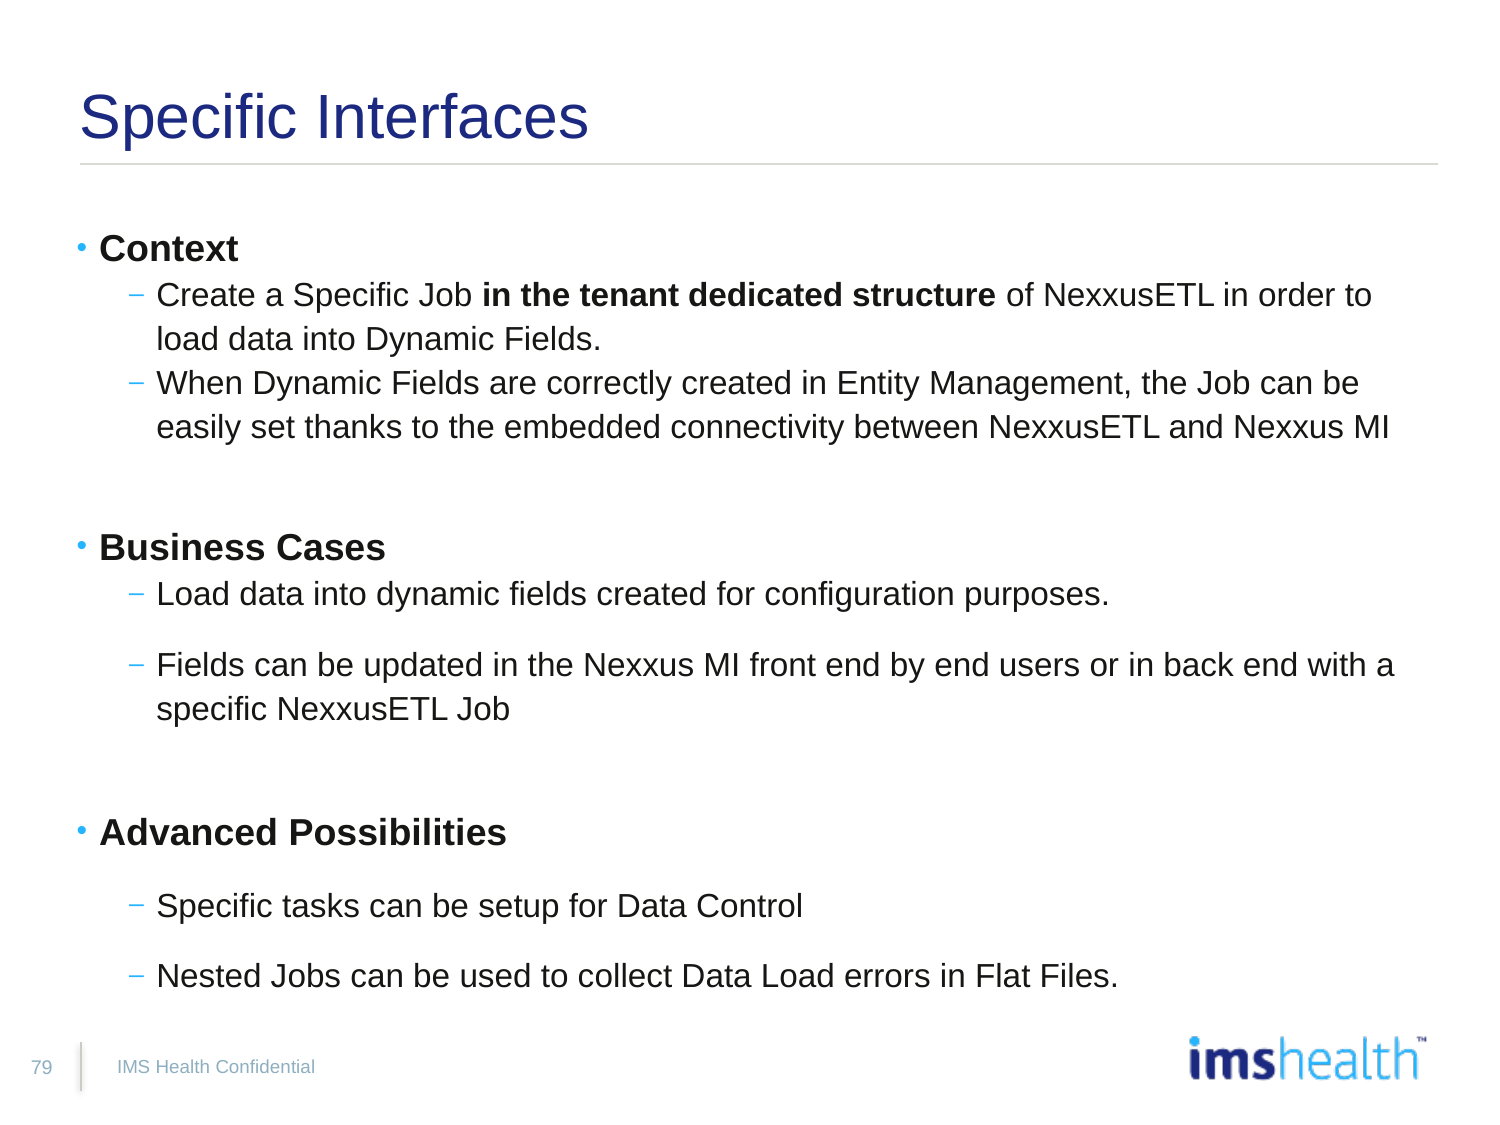

# Specific Interfaces
Context
Create a Specific Job in the tenant dedicated structure of NexxusETL in order to  load data into Dynamic Fields.
When Dynamic Fields are correctly created in Entity Management, the Job can be easily set thanks to the embedded connectivity between NexxusETL and Nexxus MI

Business Cases
Load data into dynamic fields created for configuration purposes.
Fields can be updated in the Nexxus MI front end by end users or in back end with a specific NexxusETL Job

Advanced Possibilities
Specific tasks can be setup for Data Control
Nested Jobs can be used to collect Data Load errors in Flat Files.

IMS Health Confidential